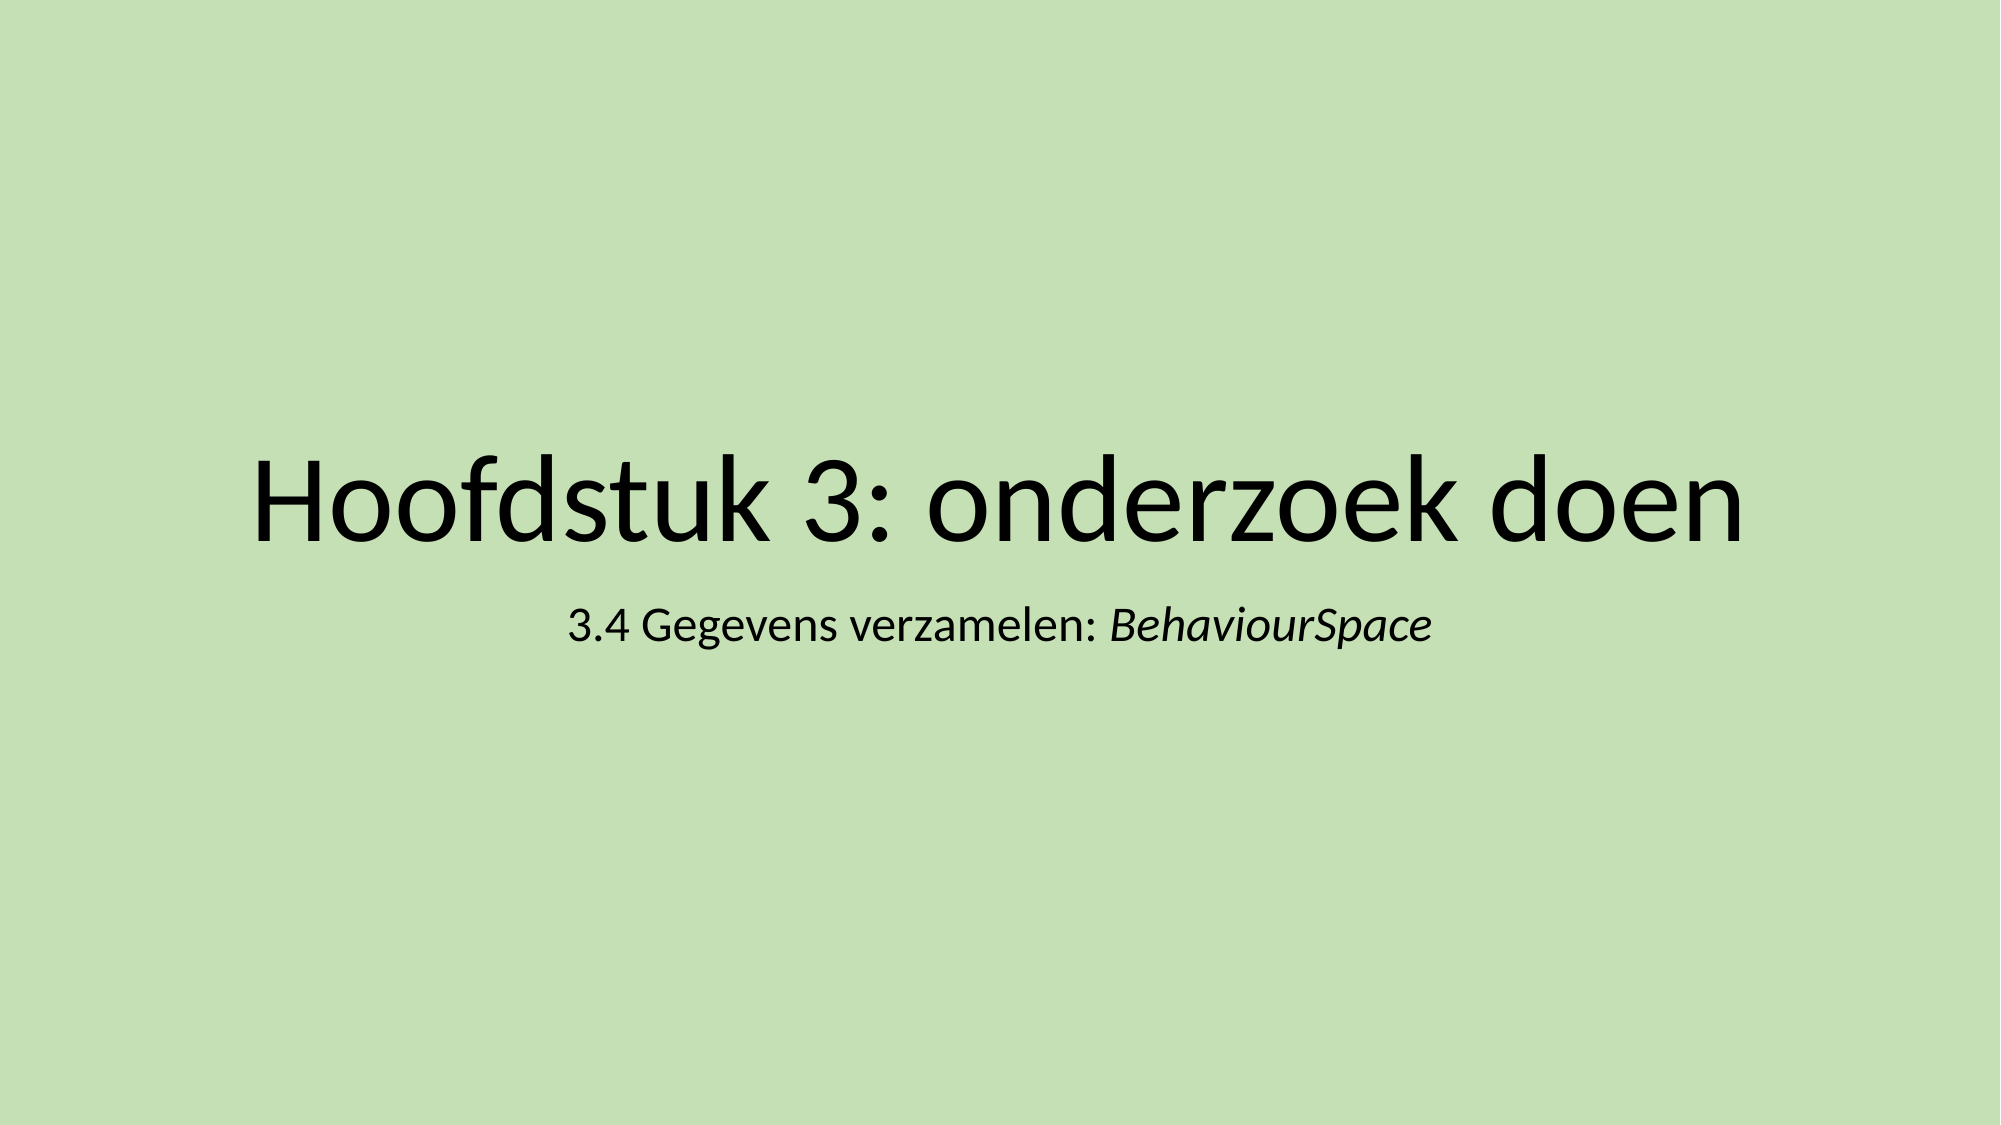

# Hoofdstuk 3: onderzoek doen
3.4 Gegevens verzamelen: BehaviourSpace